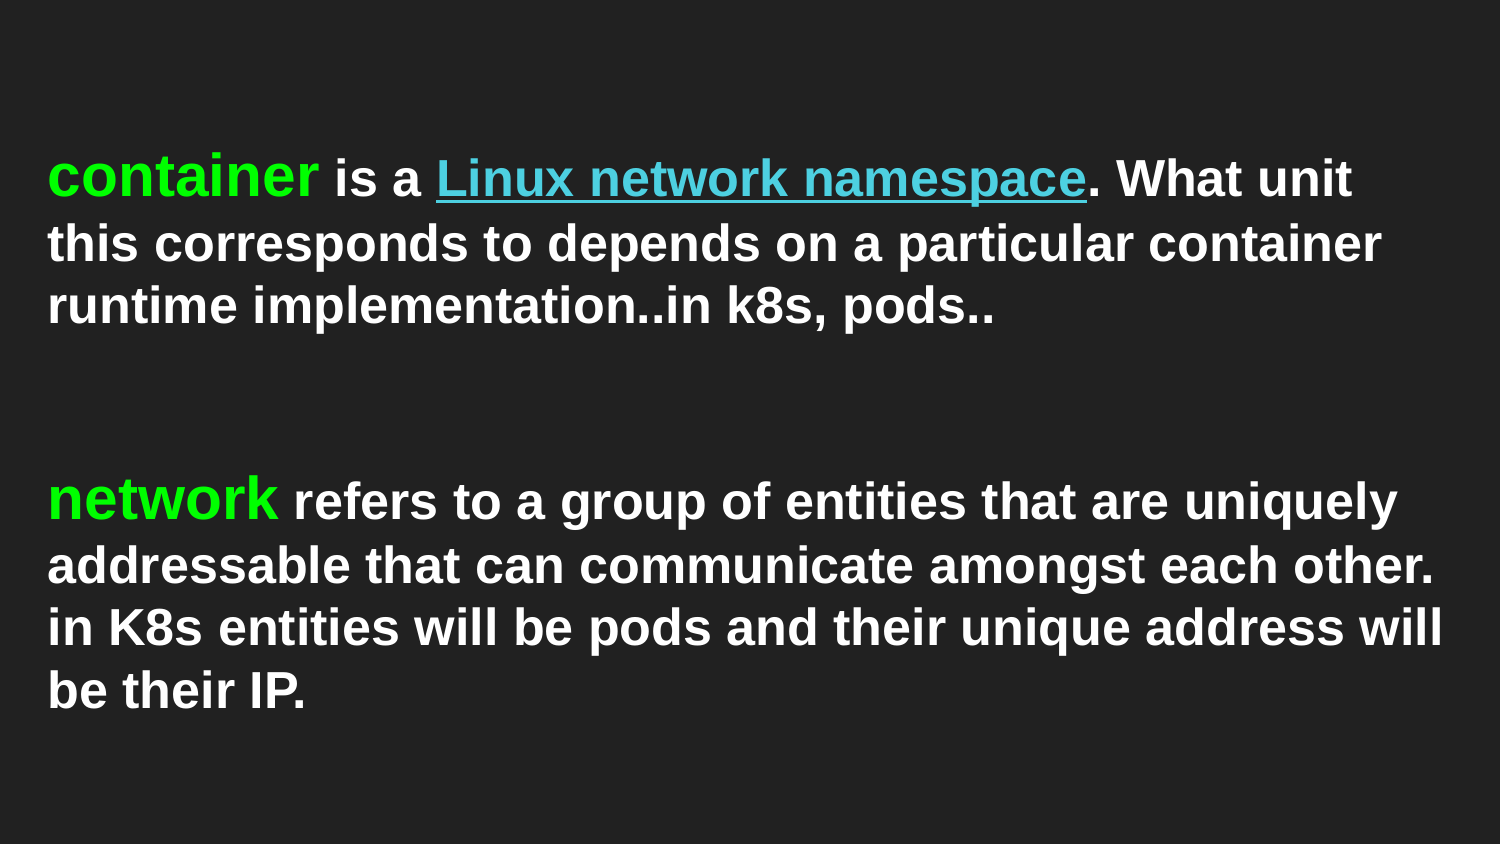

# container is a Linux network namespace. What unit this corresponds to depends on a particular container runtime implementation..in k8s, pods..

network refers to a group of entities that are uniquely addressable that can communicate amongst each other. in K8s entities will be pods and their unique address will be their IP.